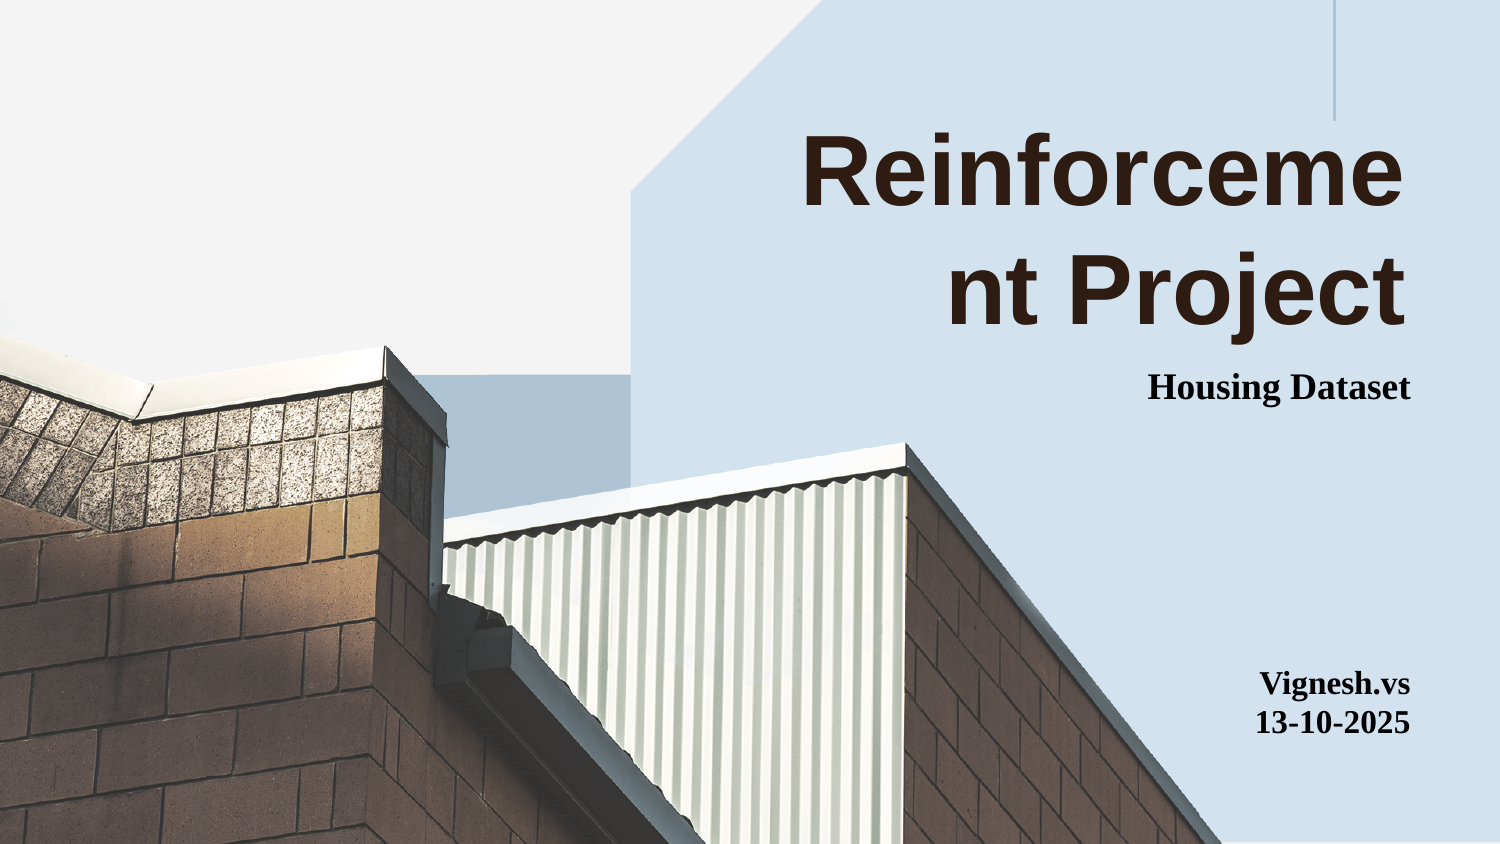

# Reinforcement Project
Housing Dataset
Vignesh.vs
13-10-2025